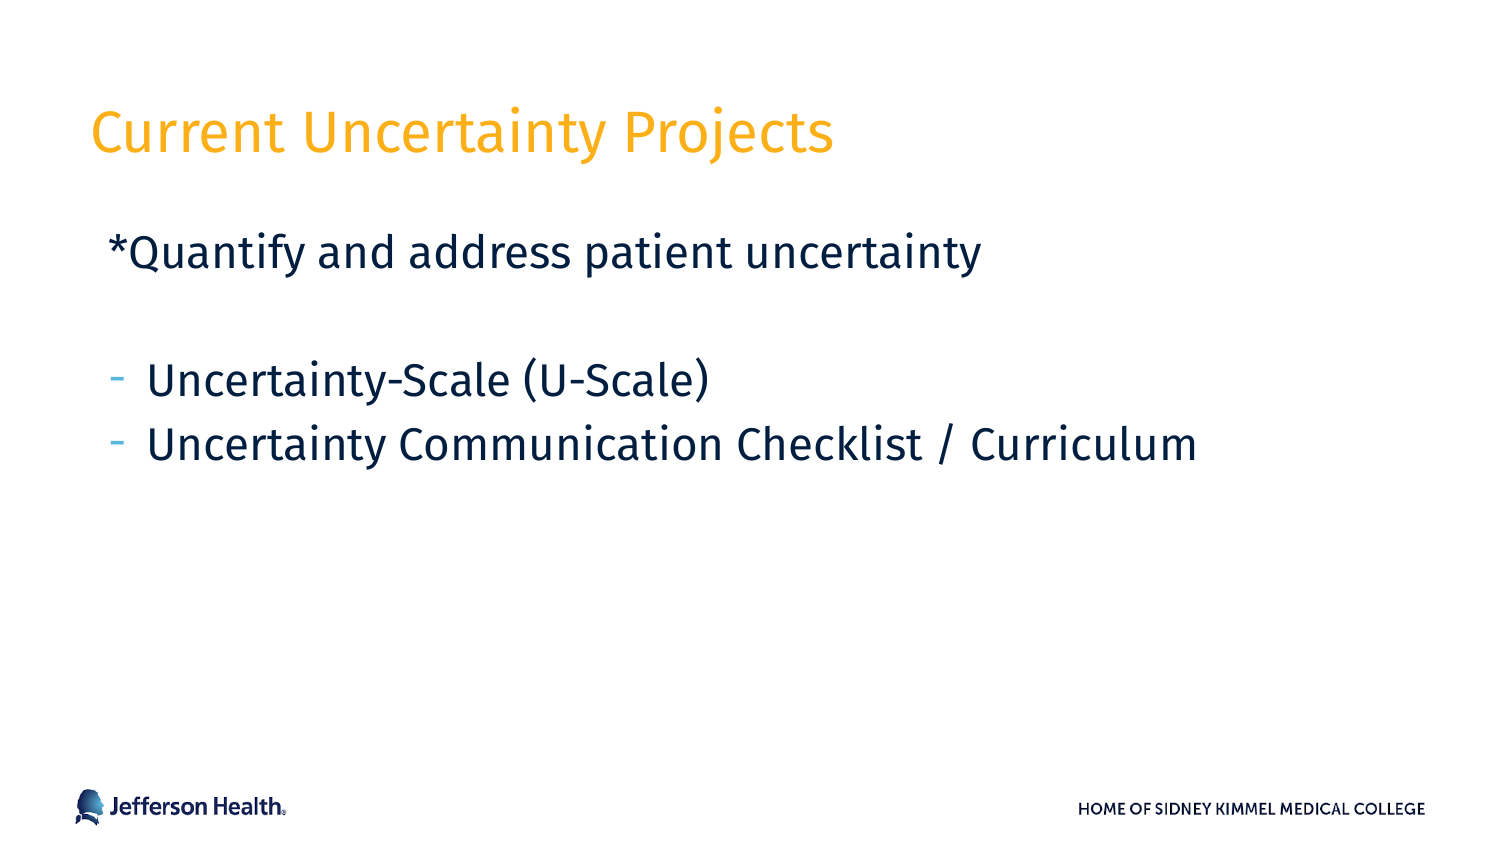

# Current Uncertainty Projects
*Quantify and address patient uncertainty

Uncertainty-Scale (U-Scale)
Uncertainty Communication Checklist / Curriculum